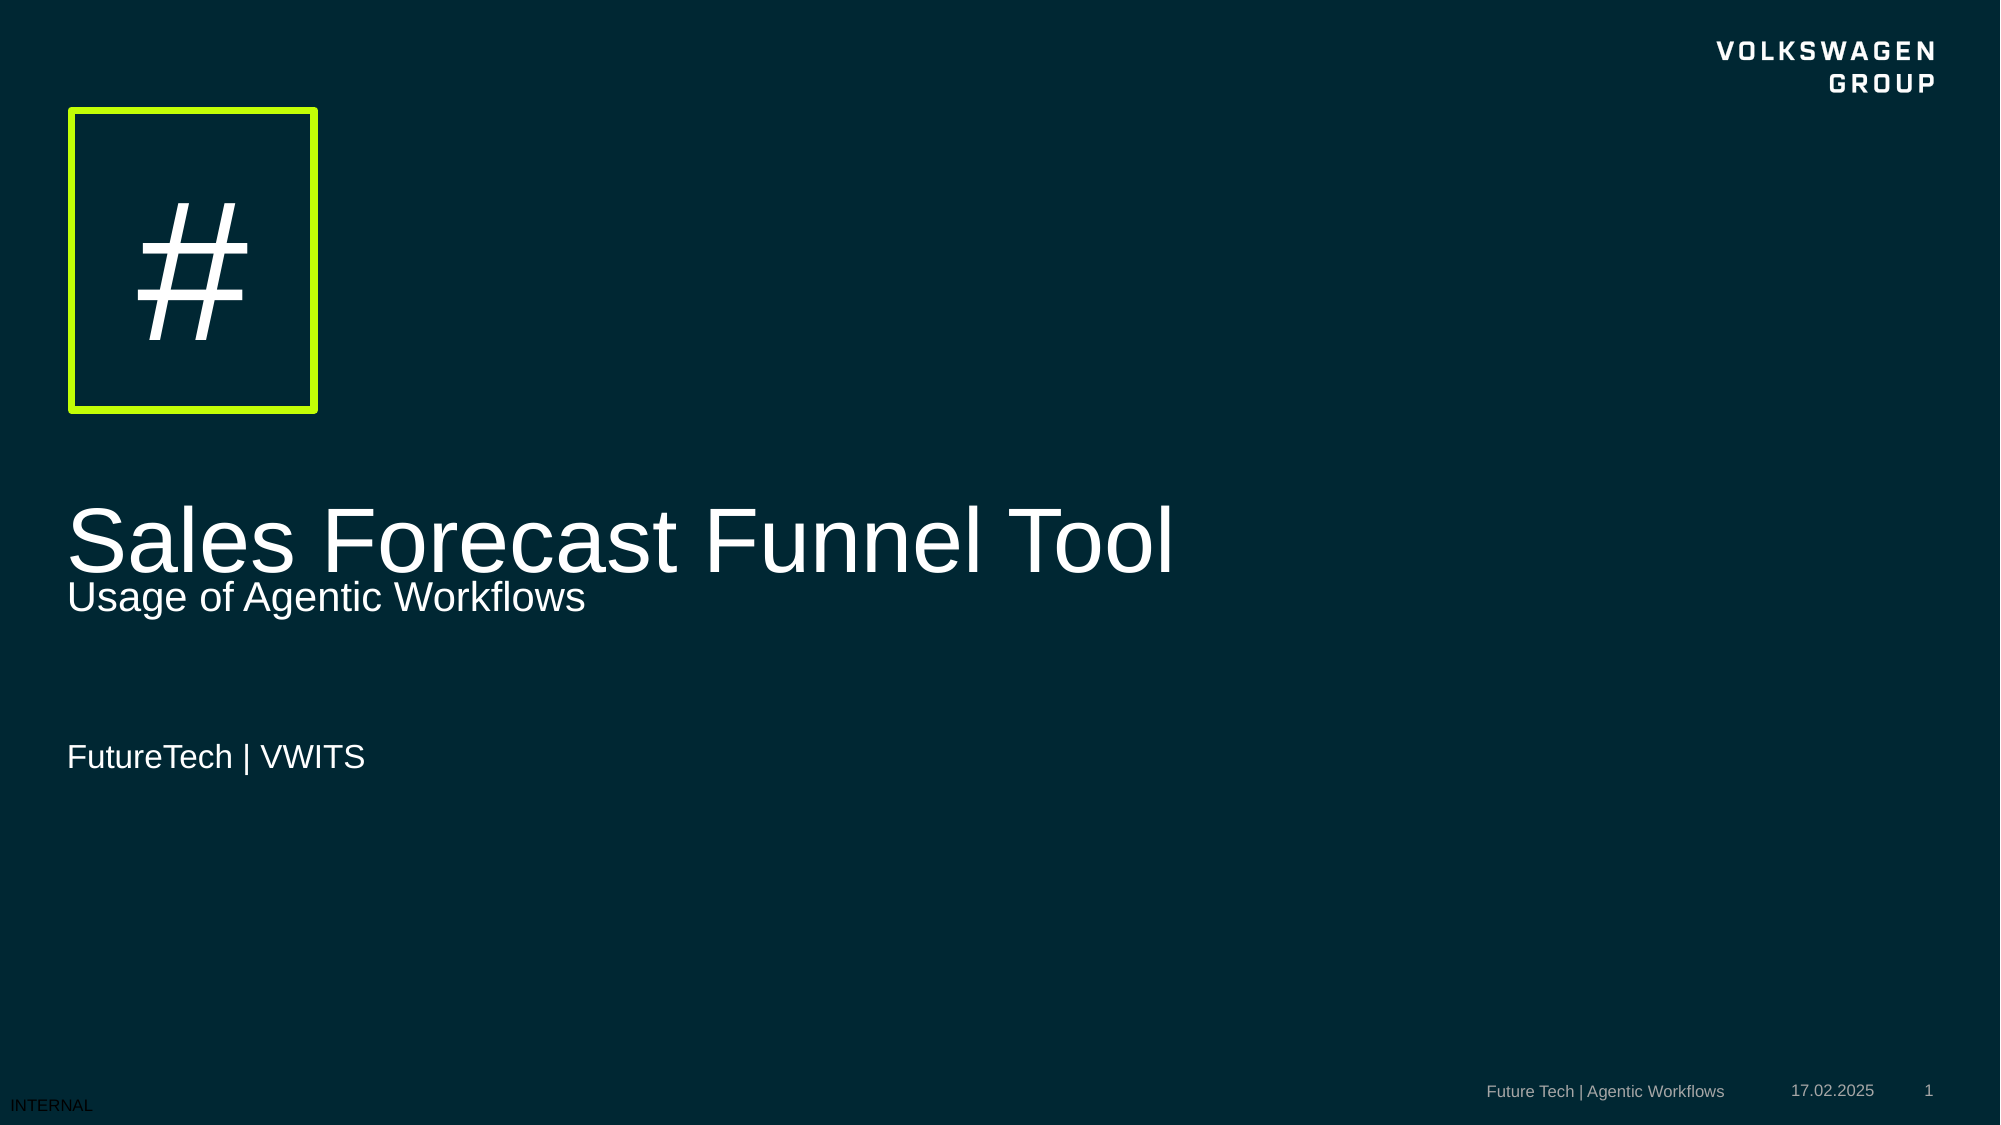

#
Sales Forecast Funnel Tool
Usage of Agentic Workflows
FutureTech | VWITS
17.02.2025
1
Future Tech | Agentic Workflows